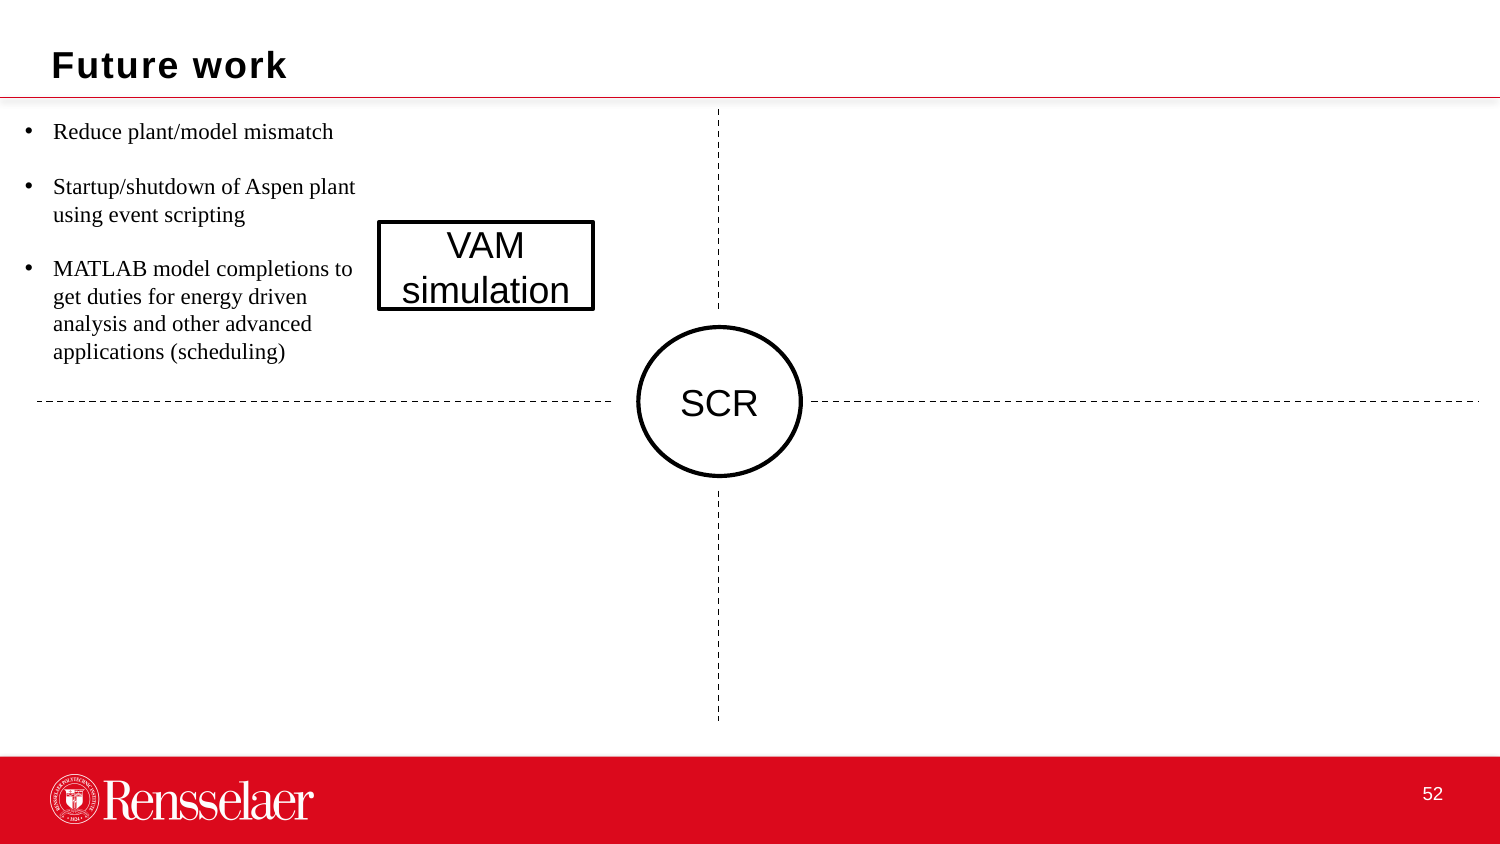

Future work
Reduce plant/model mismatch

Startup/shutdown of Aspen plant using event scripting

MATLAB model completions to get duties for energy driven analysis and other advanced applications (scheduling)
VAM simulation
SCR